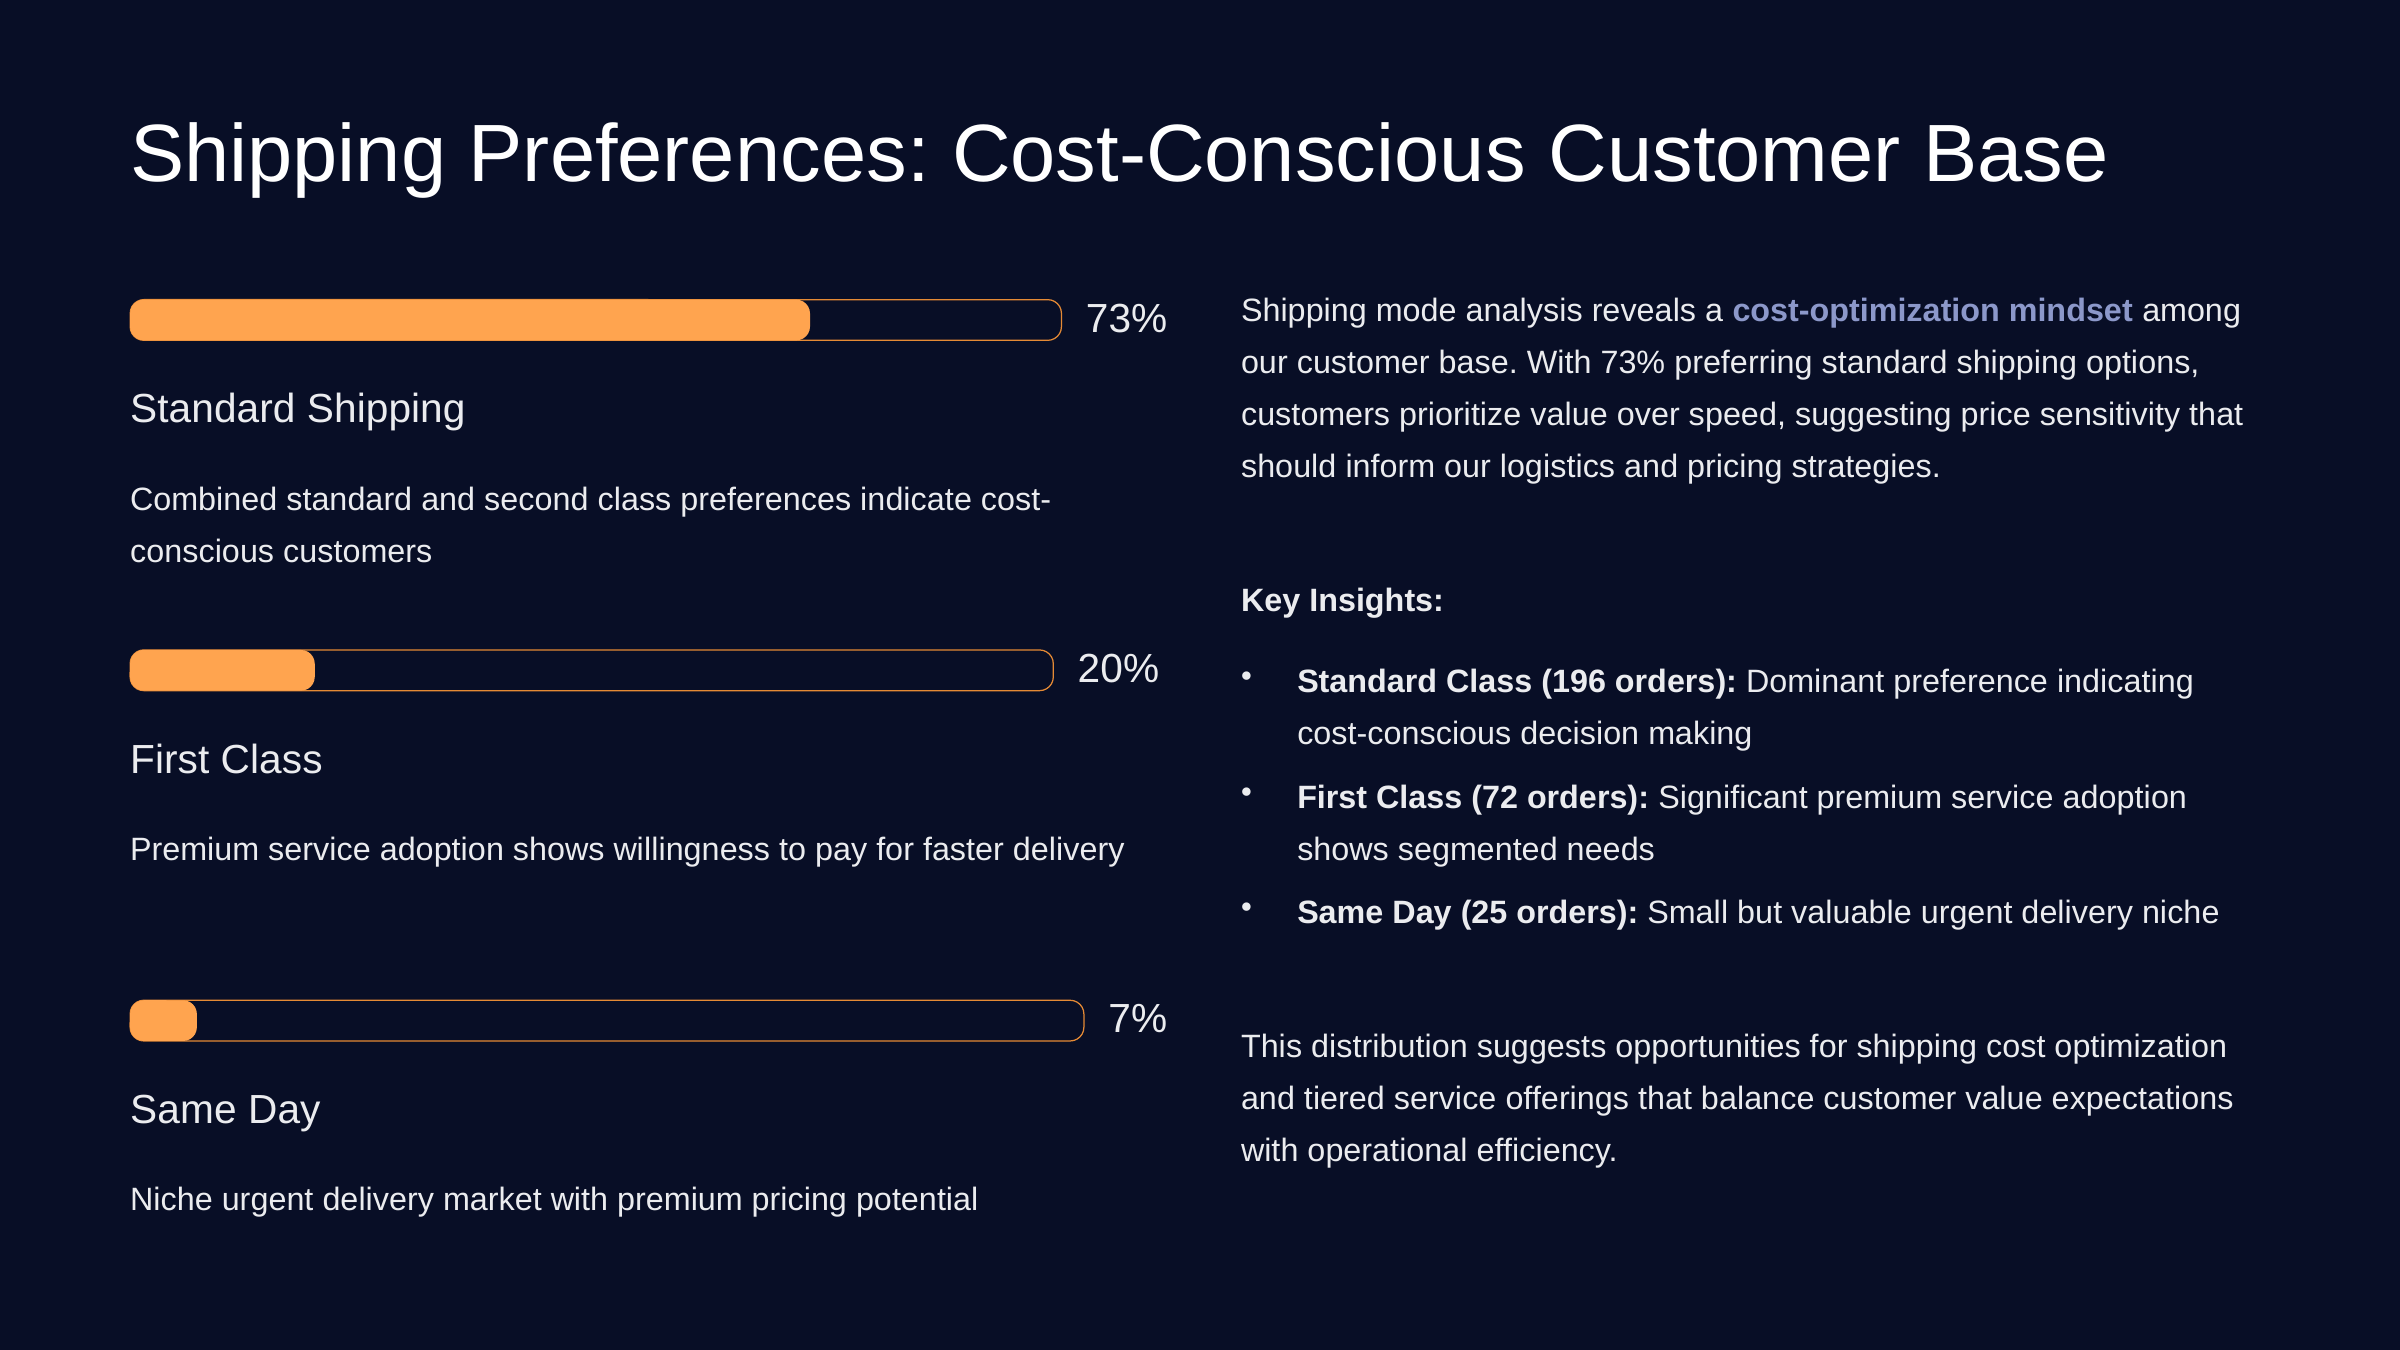

Shipping Preferences: Cost-Conscious Customer Base
Shipping mode analysis reveals a cost-optimization mindset among our customer base. With 73% preferring standard shipping options, customers prioritize value over speed, suggesting price sensitivity that should inform our logistics and pricing strategies.

73%
Standard Shipping
Combined standard and second class preferences indicate cost-conscious customers
Key Insights:
Standard Class (196 orders): Dominant preference indicating cost-conscious decision making

20%
First Class
First Class (72 orders): Significant premium service adoption shows segmented needs
Premium service adoption shows willingness to pay for faster delivery
Same Day (25 orders): Small but valuable urgent delivery niche

7%
This distribution suggests opportunities for shipping cost optimization and tiered service offerings that balance customer value expectations with operational efficiency.
Same Day
Niche urgent delivery market with premium pricing potential